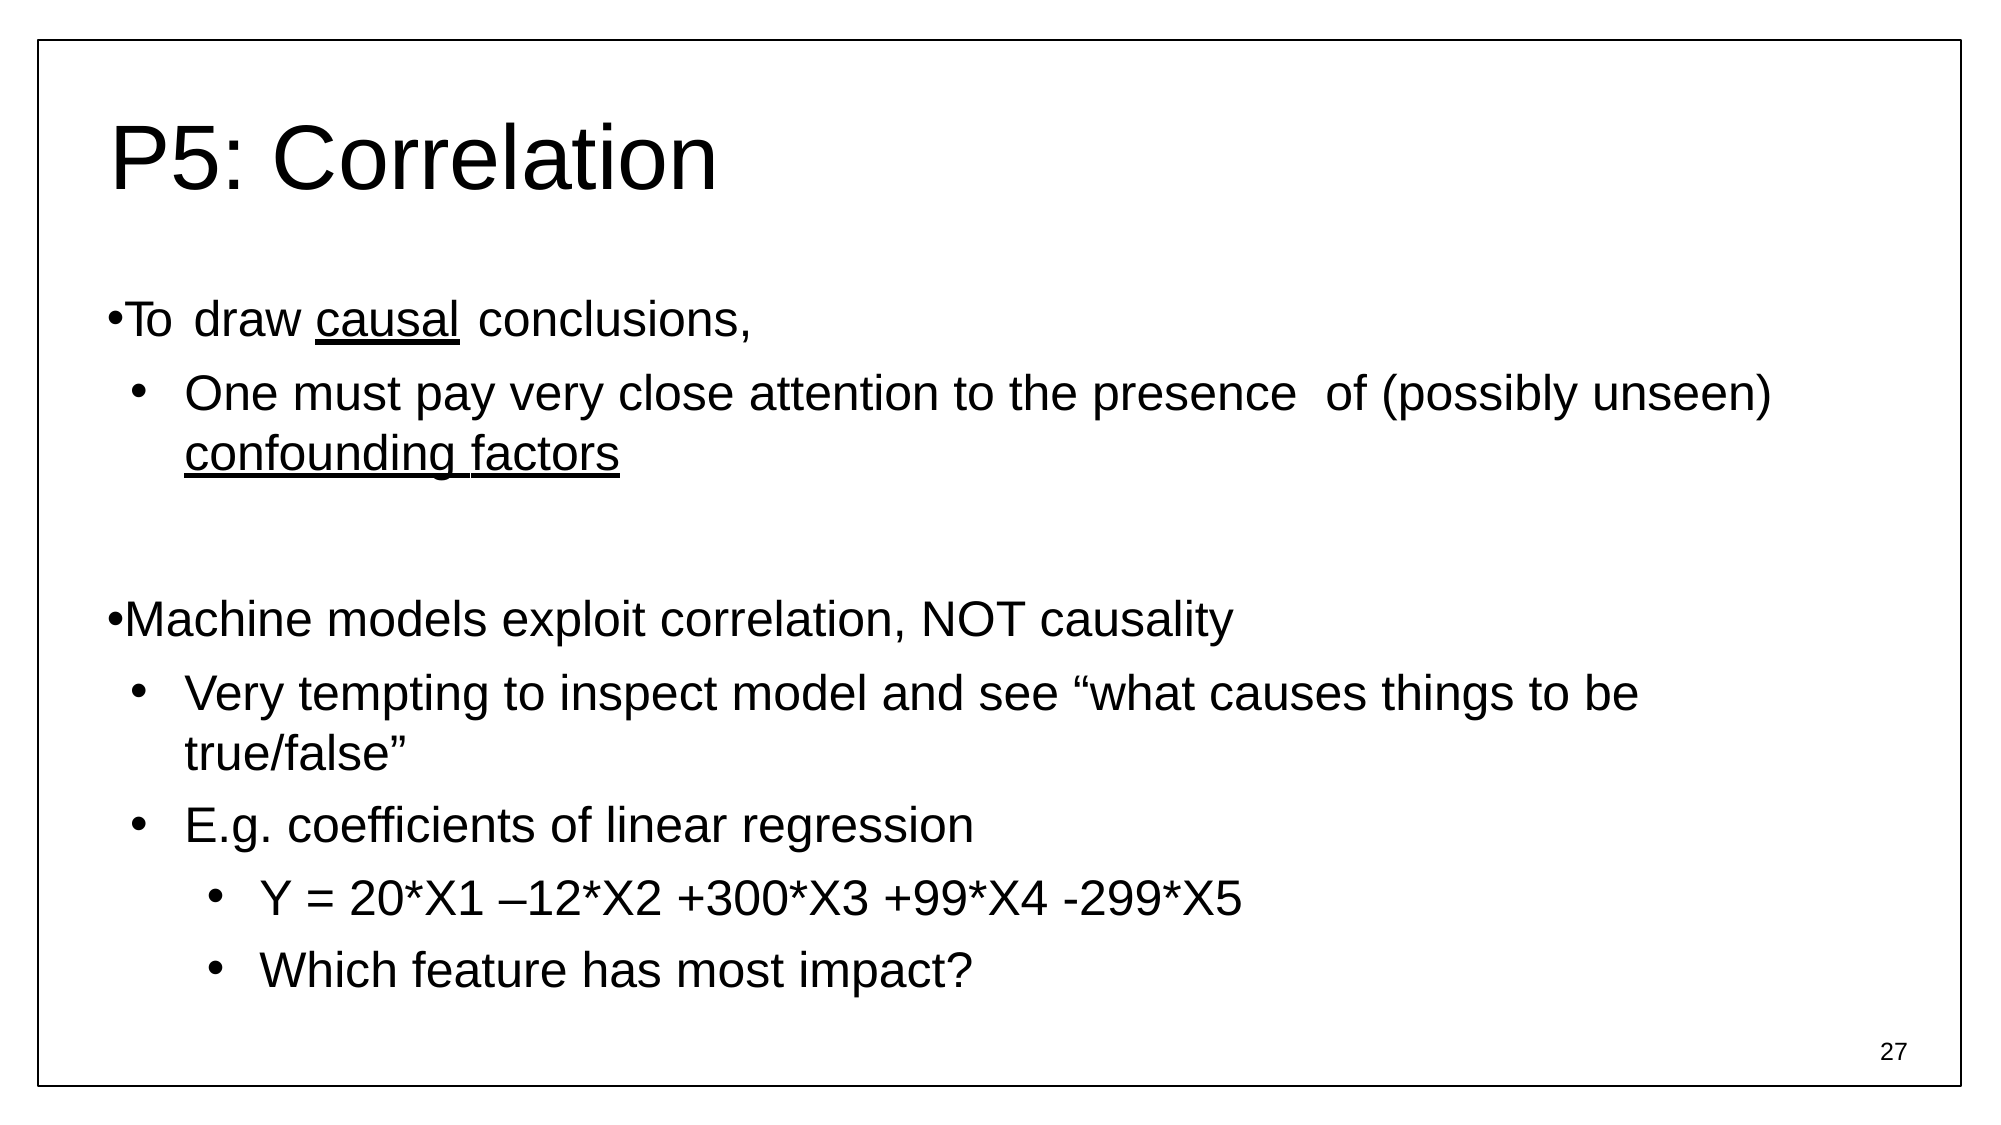

# P5: Correlation
To  draw causal conclusions,
One must pay very close attention to the presence  of (possibly unseen) confounding factors

Machine models exploit correlation, NOT causality
Very tempting to inspect model and see “what causes things to be true/false”
E.g. coefficients of linear regression
Y = 20*X1 –12*X2 +300*X3 +99*X4 -299*X5
Which feature has most impact?

27